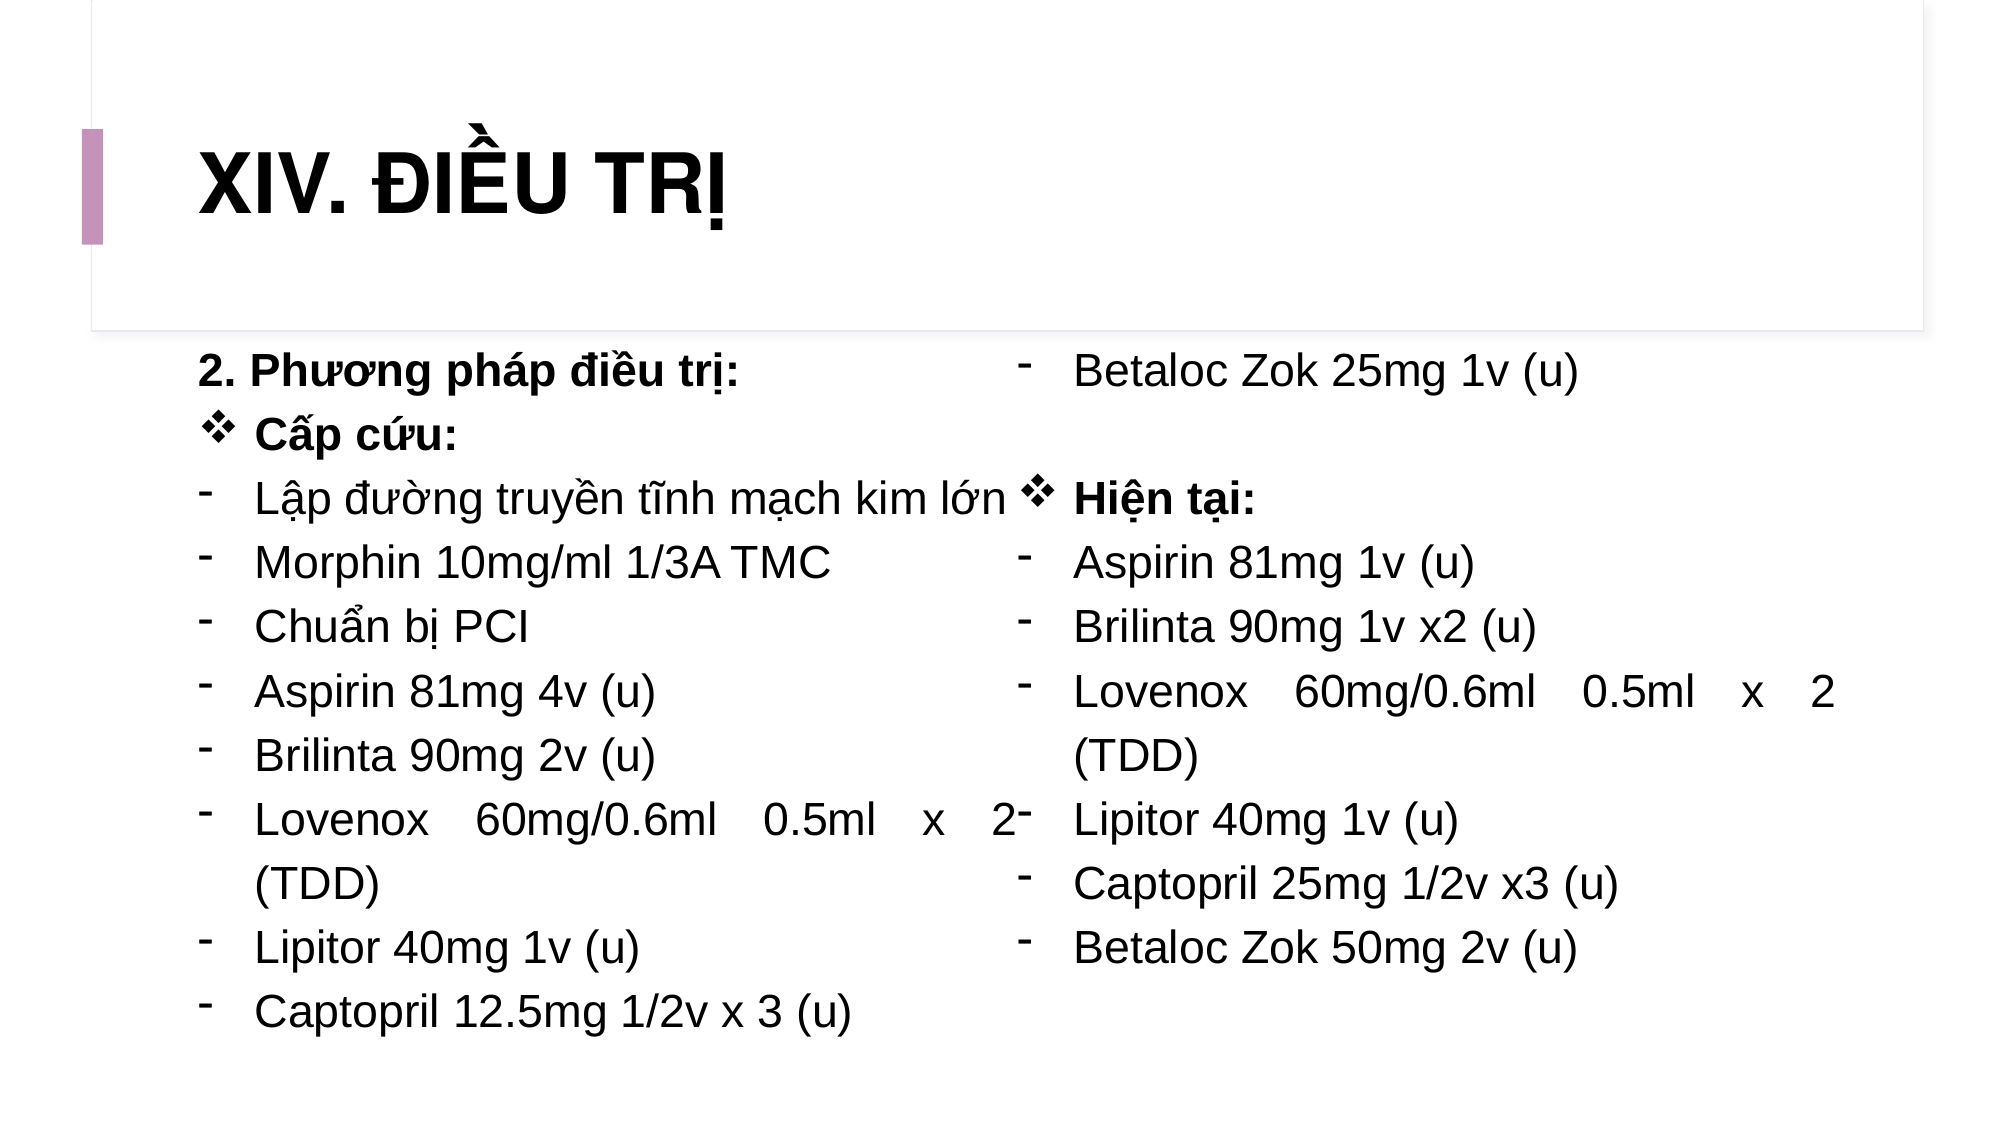

# XIV. ĐIỀU TRỊ
2. Phương pháp điều trị:
Cấp cứu:
Lập đường truyền tĩnh mạch kim lớn
Morphin 10mg/ml 1/3A TMC
Chuẩn bị PCI
Aspirin 81mg 4v (u)
Brilinta 90mg 2v (u)
Lovenox 60mg/0.6ml 0.5ml x 2 (TDD)
Lipitor 40mg 1v (u)
Captopril 12.5mg 1/2v x 3 (u)
Betaloc Zok 25mg 1v (u)

Hiện tại:
Aspirin 81mg 1v (u)
Brilinta 90mg 1v x2 (u)
Lovenox 60mg/0.6ml 0.5ml x 2 (TDD)
Lipitor 40mg 1v (u)
Captopril 25mg 1/2v x3 (u)
Betaloc Zok 50mg 2v (u)